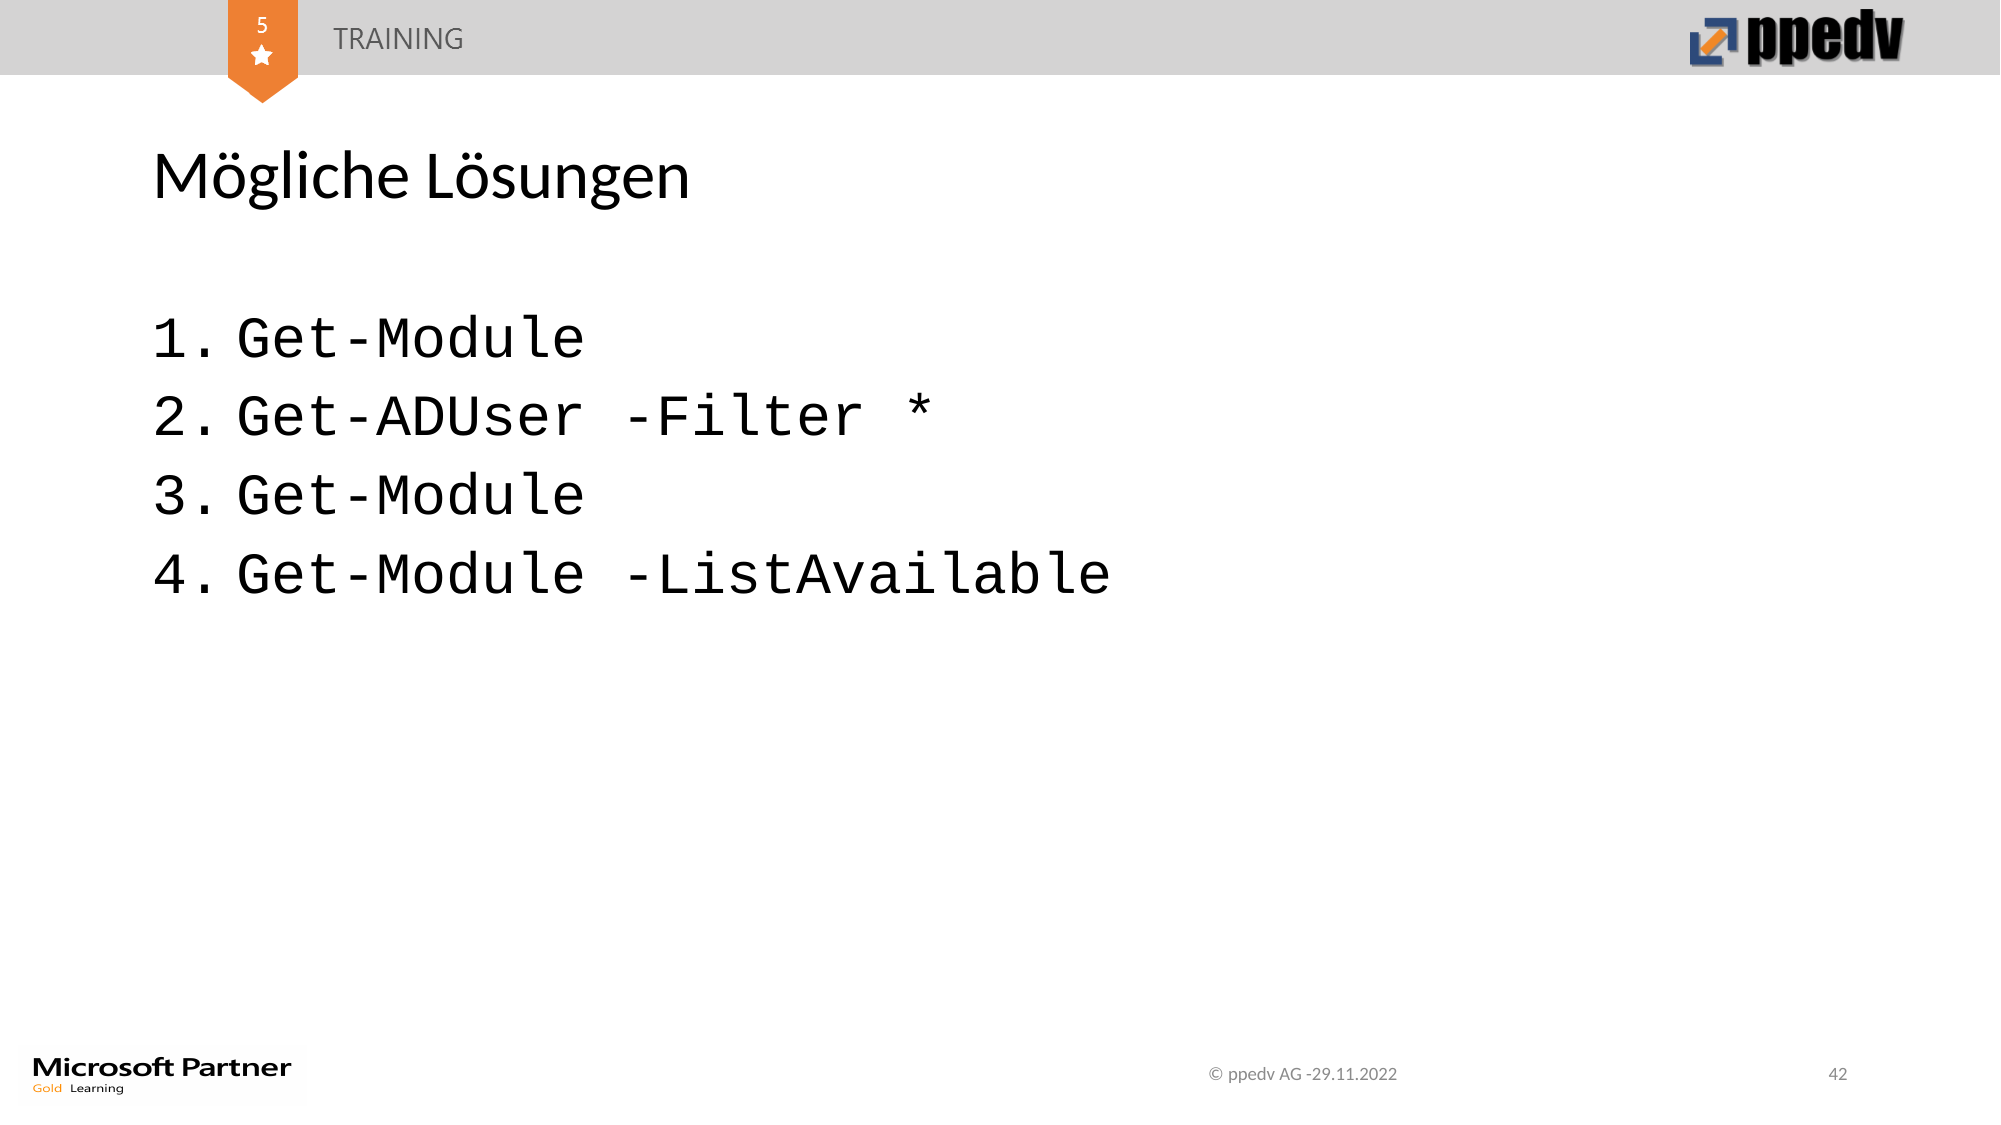

# Mögliche Lösungen
Get-Module
Get-ADUser -Filter *
Get-Module
Get-Module -ListAvailable
© ppedv AG -29.11.2022
42